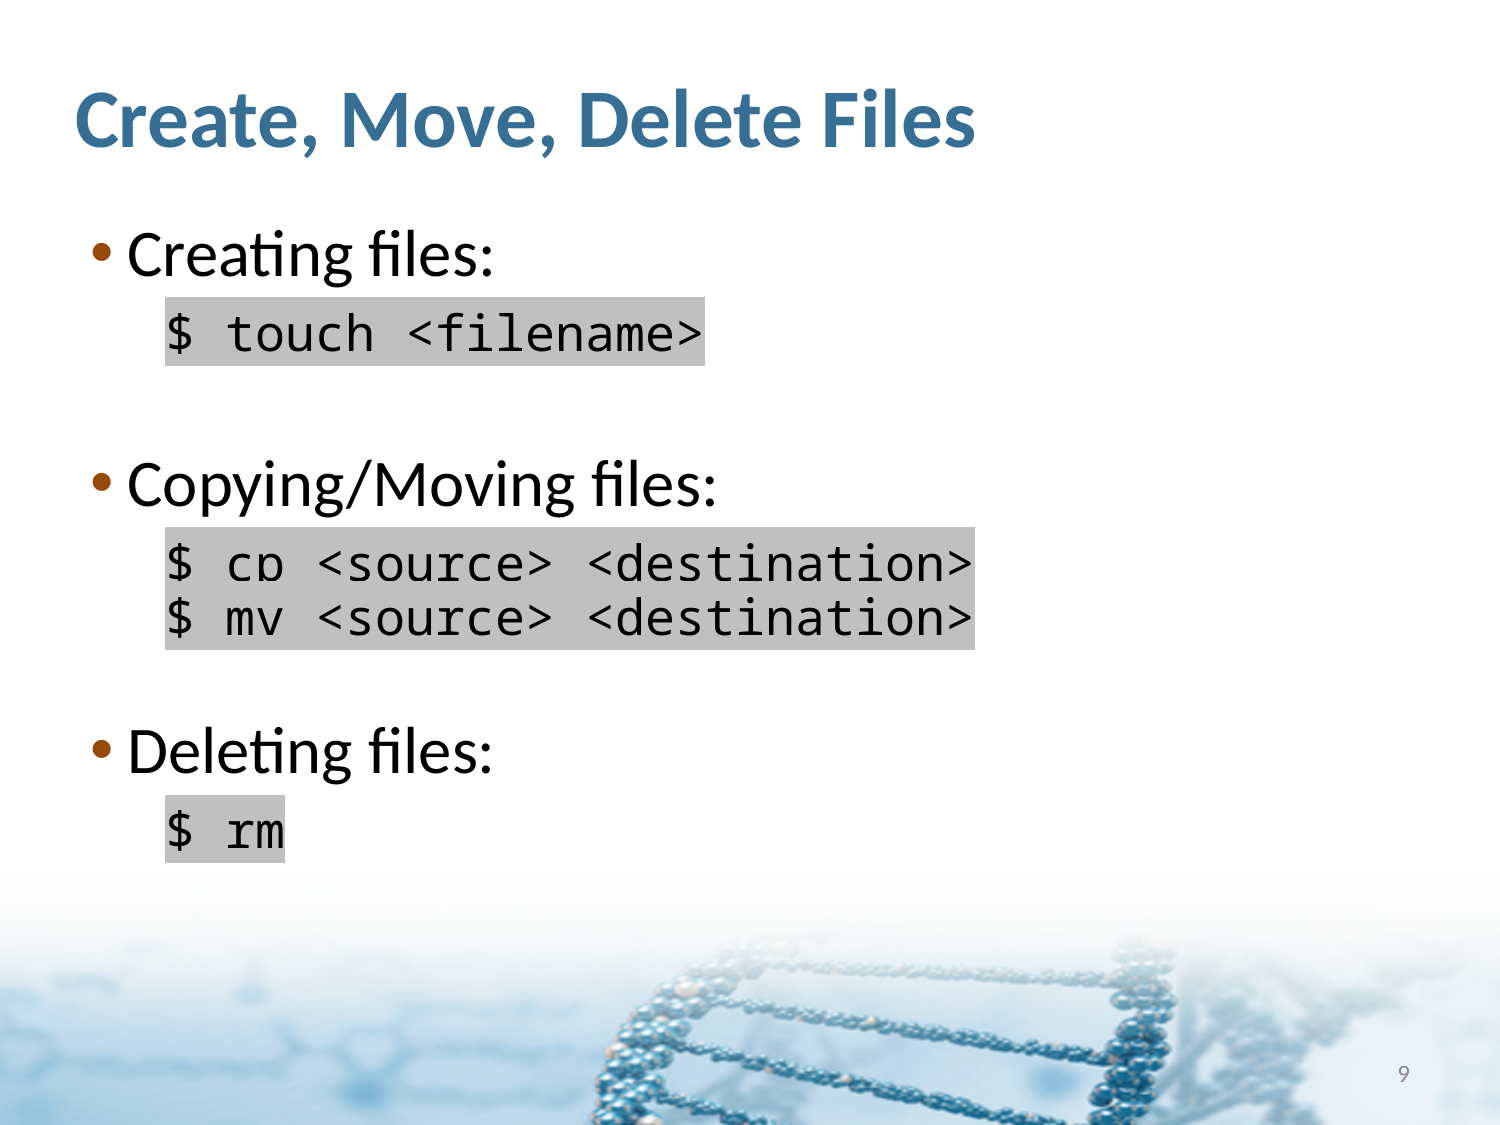

# Create, Move, Delete Files
Creating files:
$ touch <filename>

Copying/Moving files:
$ cp <source> <destination>
$ mv <source> <destination>

Deleting files:
$ rm
9